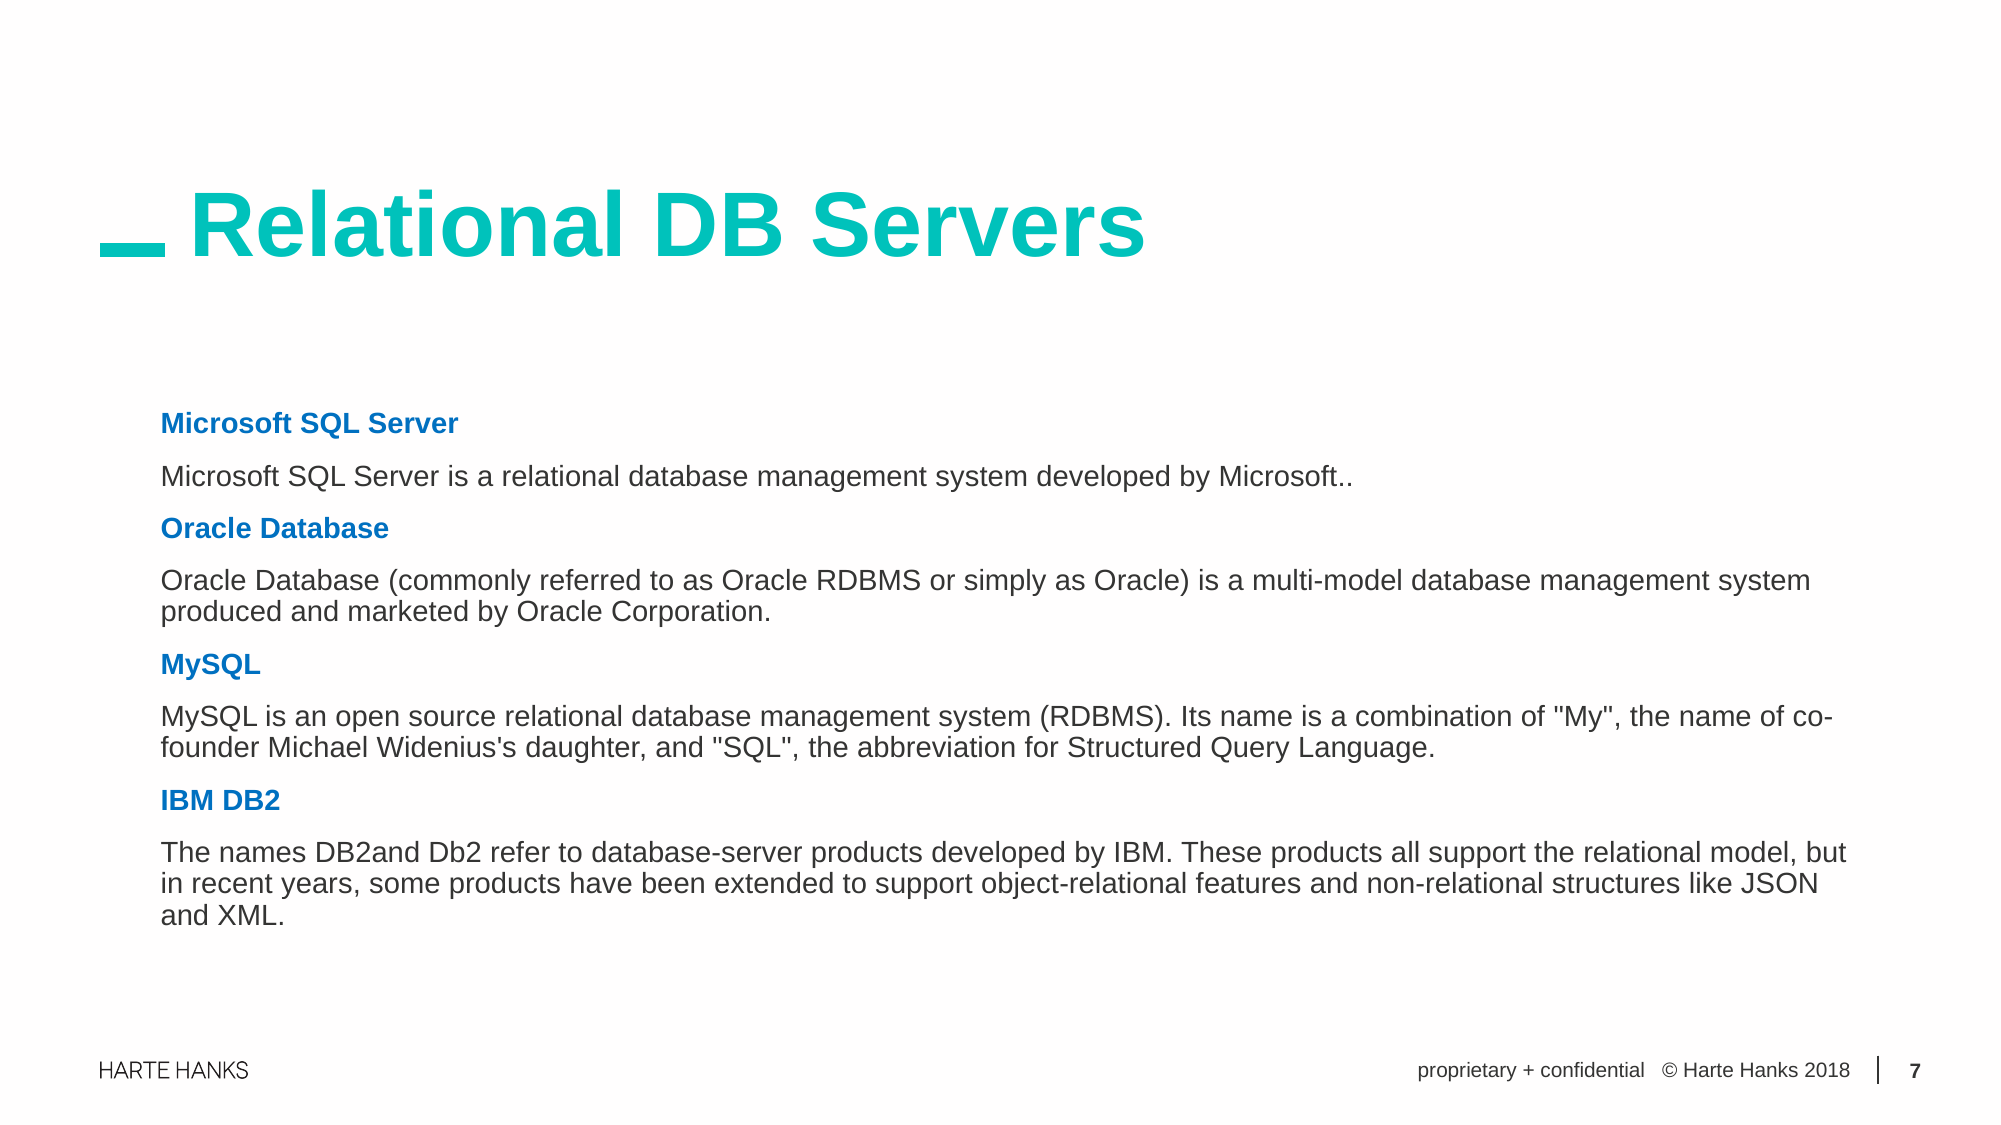

Relational DB Servers
Microsoft SQL Server
Microsoft SQL Server is a relational database management system developed by Microsoft..
Oracle Database
Oracle Database (commonly referred to as Oracle RDBMS or simply as Oracle) is a multi-model database management system produced and marketed by Oracle Corporation.
MySQL
MySQL is an open source relational database management system (RDBMS). Its name is a combination of "My", the name of co-founder Michael Widenius's daughter, and "SQL", the abbreviation for Structured Query Language.
IBM DB2
The names DB2and Db2 refer to database-server products developed by IBM. These products all support the relational model, but in recent years, some products have been extended to support object-relational features and non-relational structures like JSON and XML.